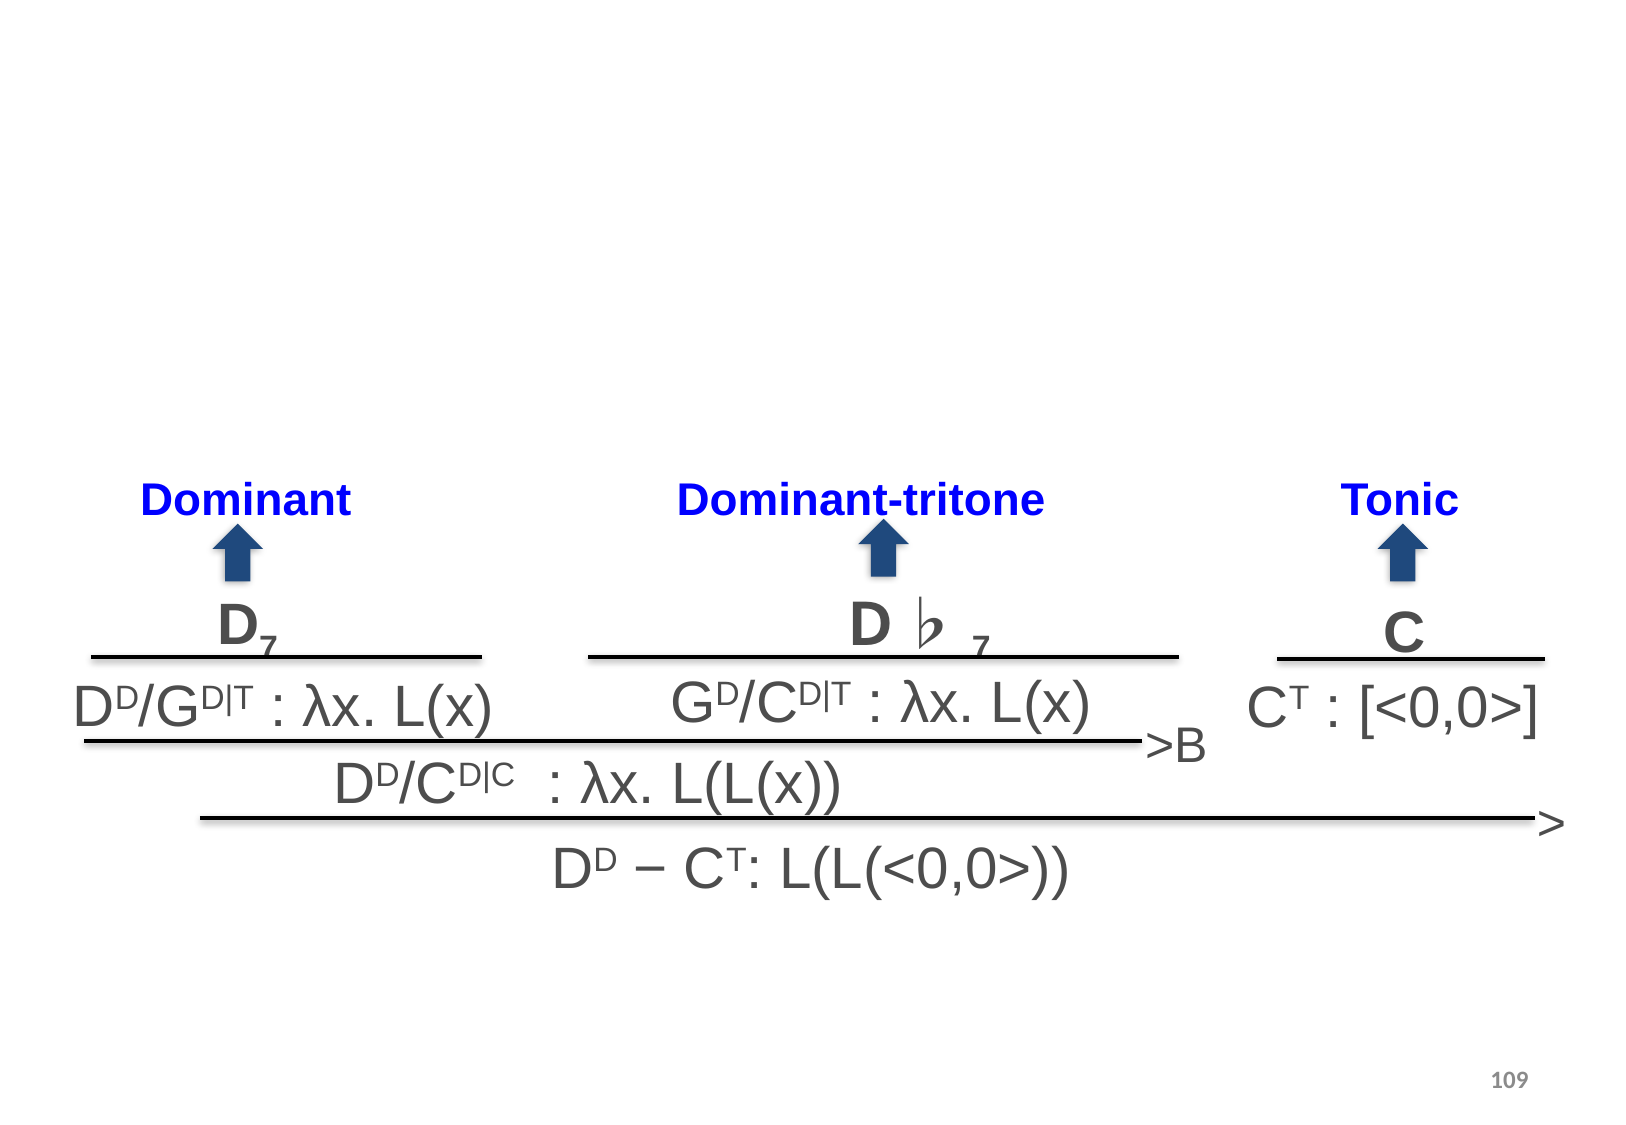

Dominant-tritone
Dominant
Tonic
D7
Ｄ♭7
C
DD/GD|T : λx. L(x)
CT : [<0,0>]
>B
DD/CD|C  : λx. L(L(x))
DD − CT: L(L(<0,0>))
GD/CD|T : λx. L(x)
>

109